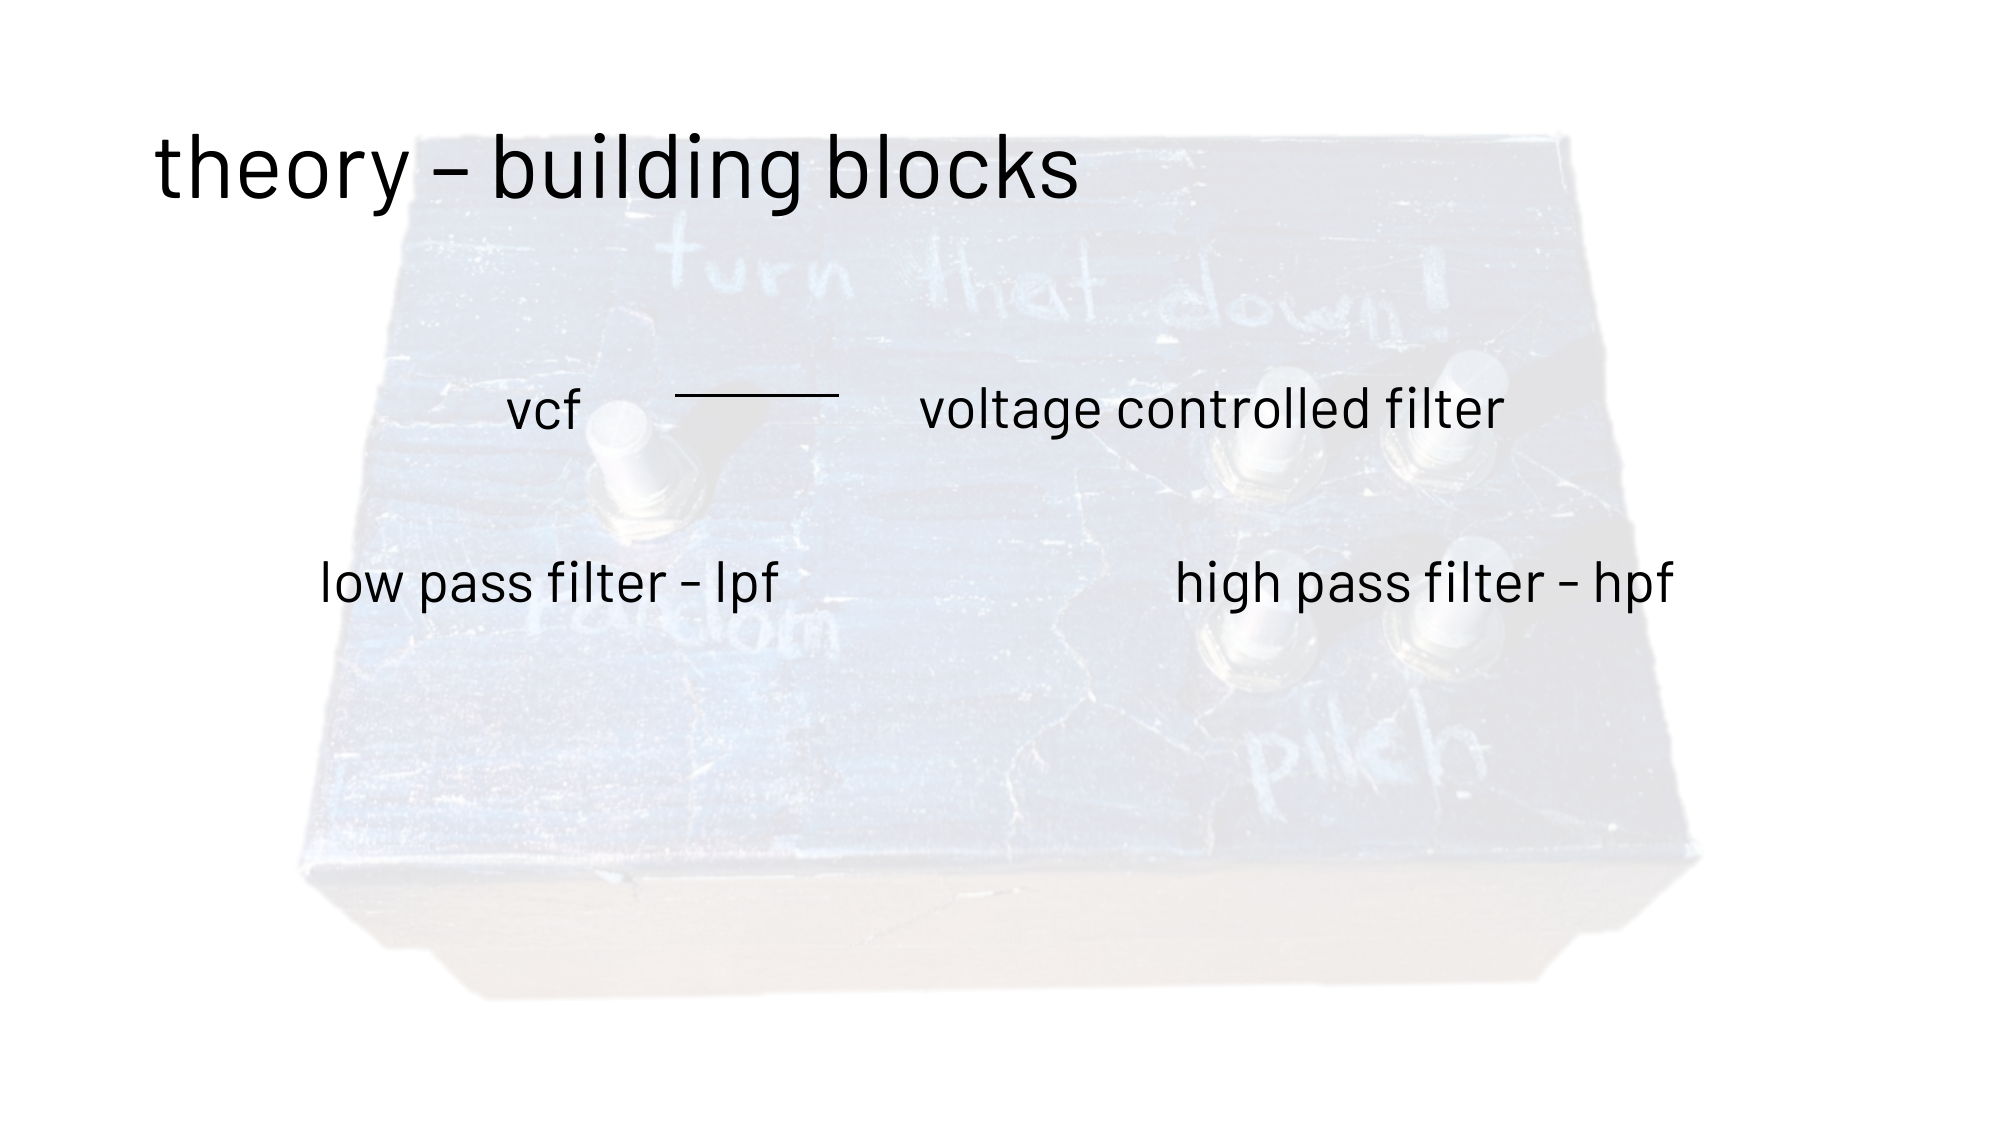

# theory – building blocks
vcf
voltage controlled filter
low pass filter - lpf
high pass filter - hpf